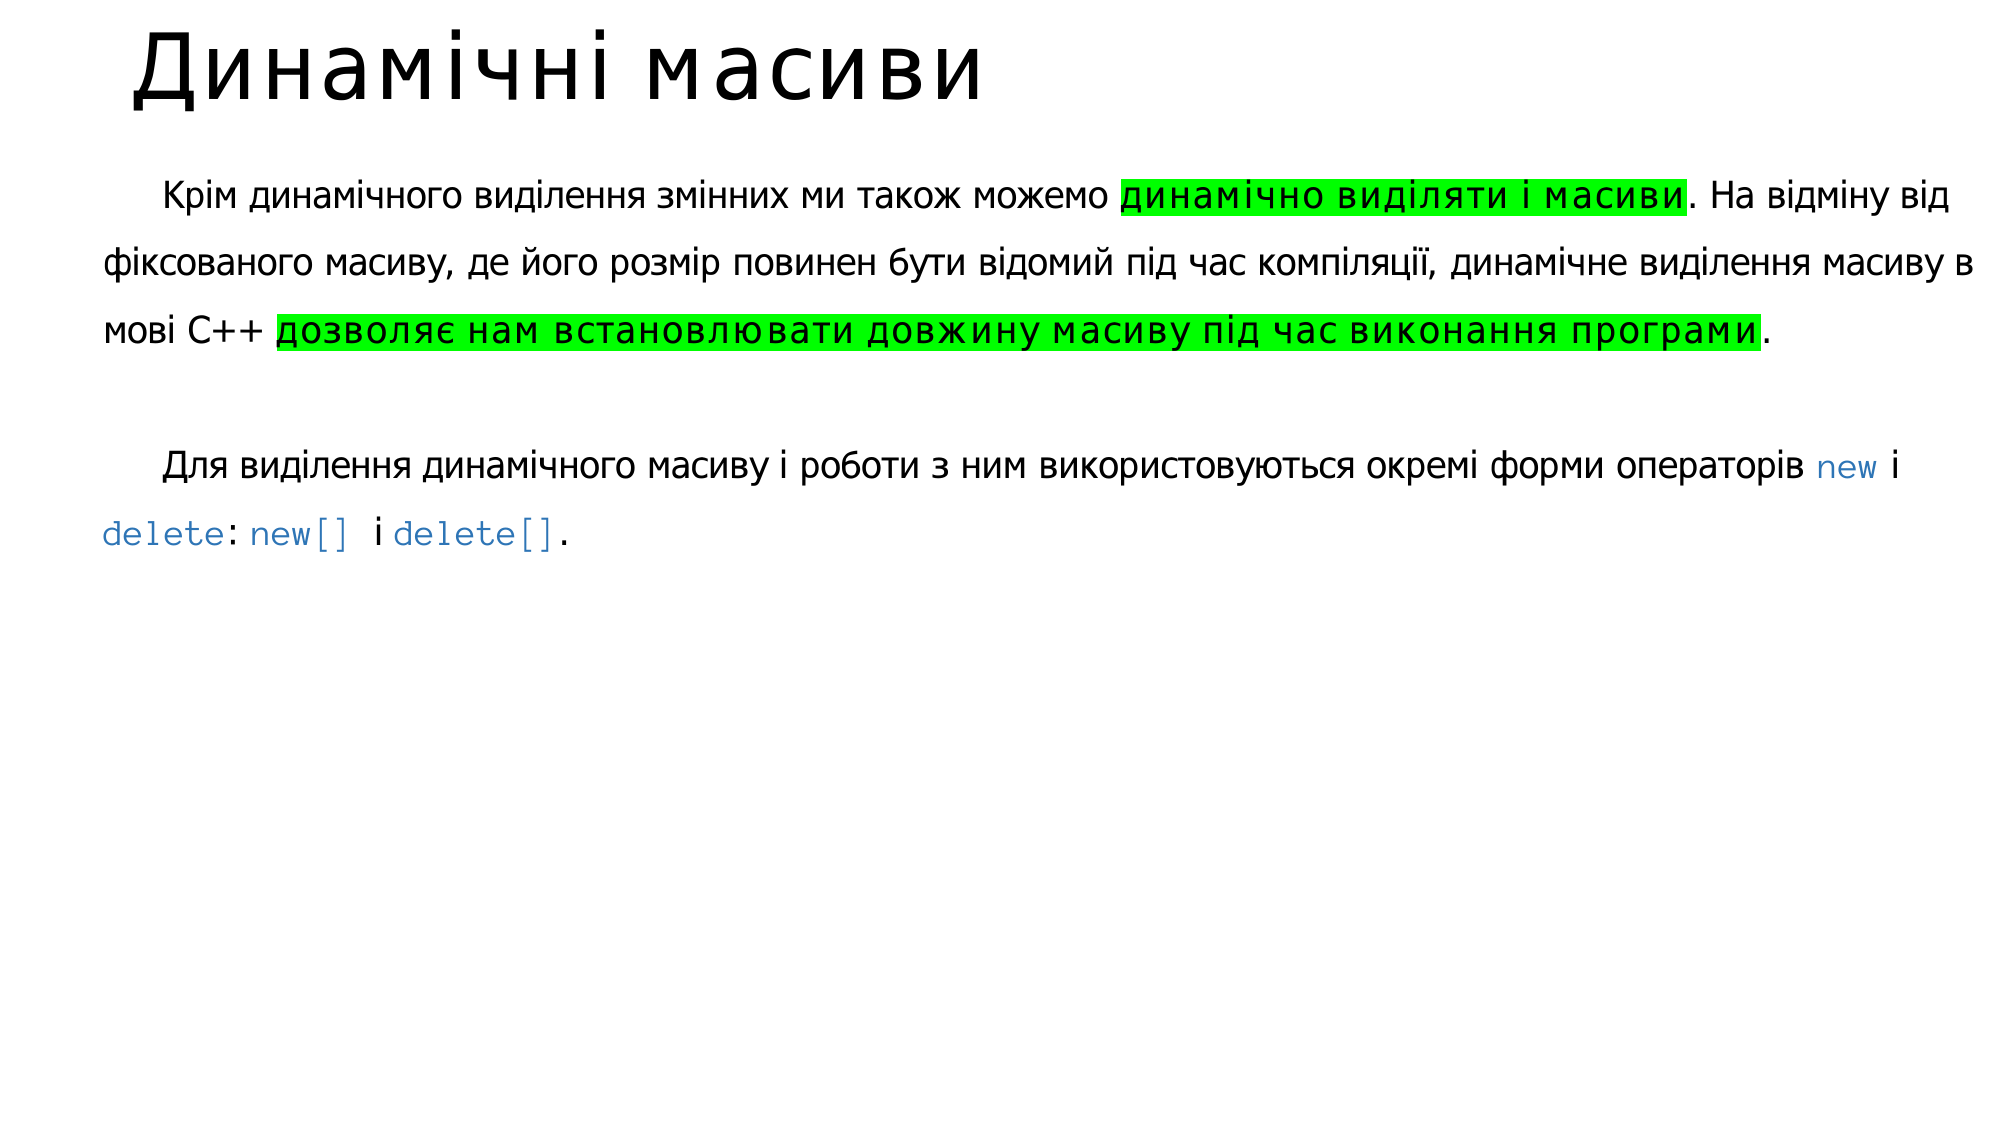

# Динамічні масиви
Крім динамічного виділення змінних ми також можемо динамічно виділяти і масиви. На відміну від фіксованого масиву, де його розмір повинен бути відомий під час компіляції, динамічне виділення масиву в мові C++ дозволяє нам встановлювати довжину масиву під час виконання програми.

Для виділення динамічного масиву і роботи з ним використовуються окремі форми операторів new і delete: new[] і delete[].